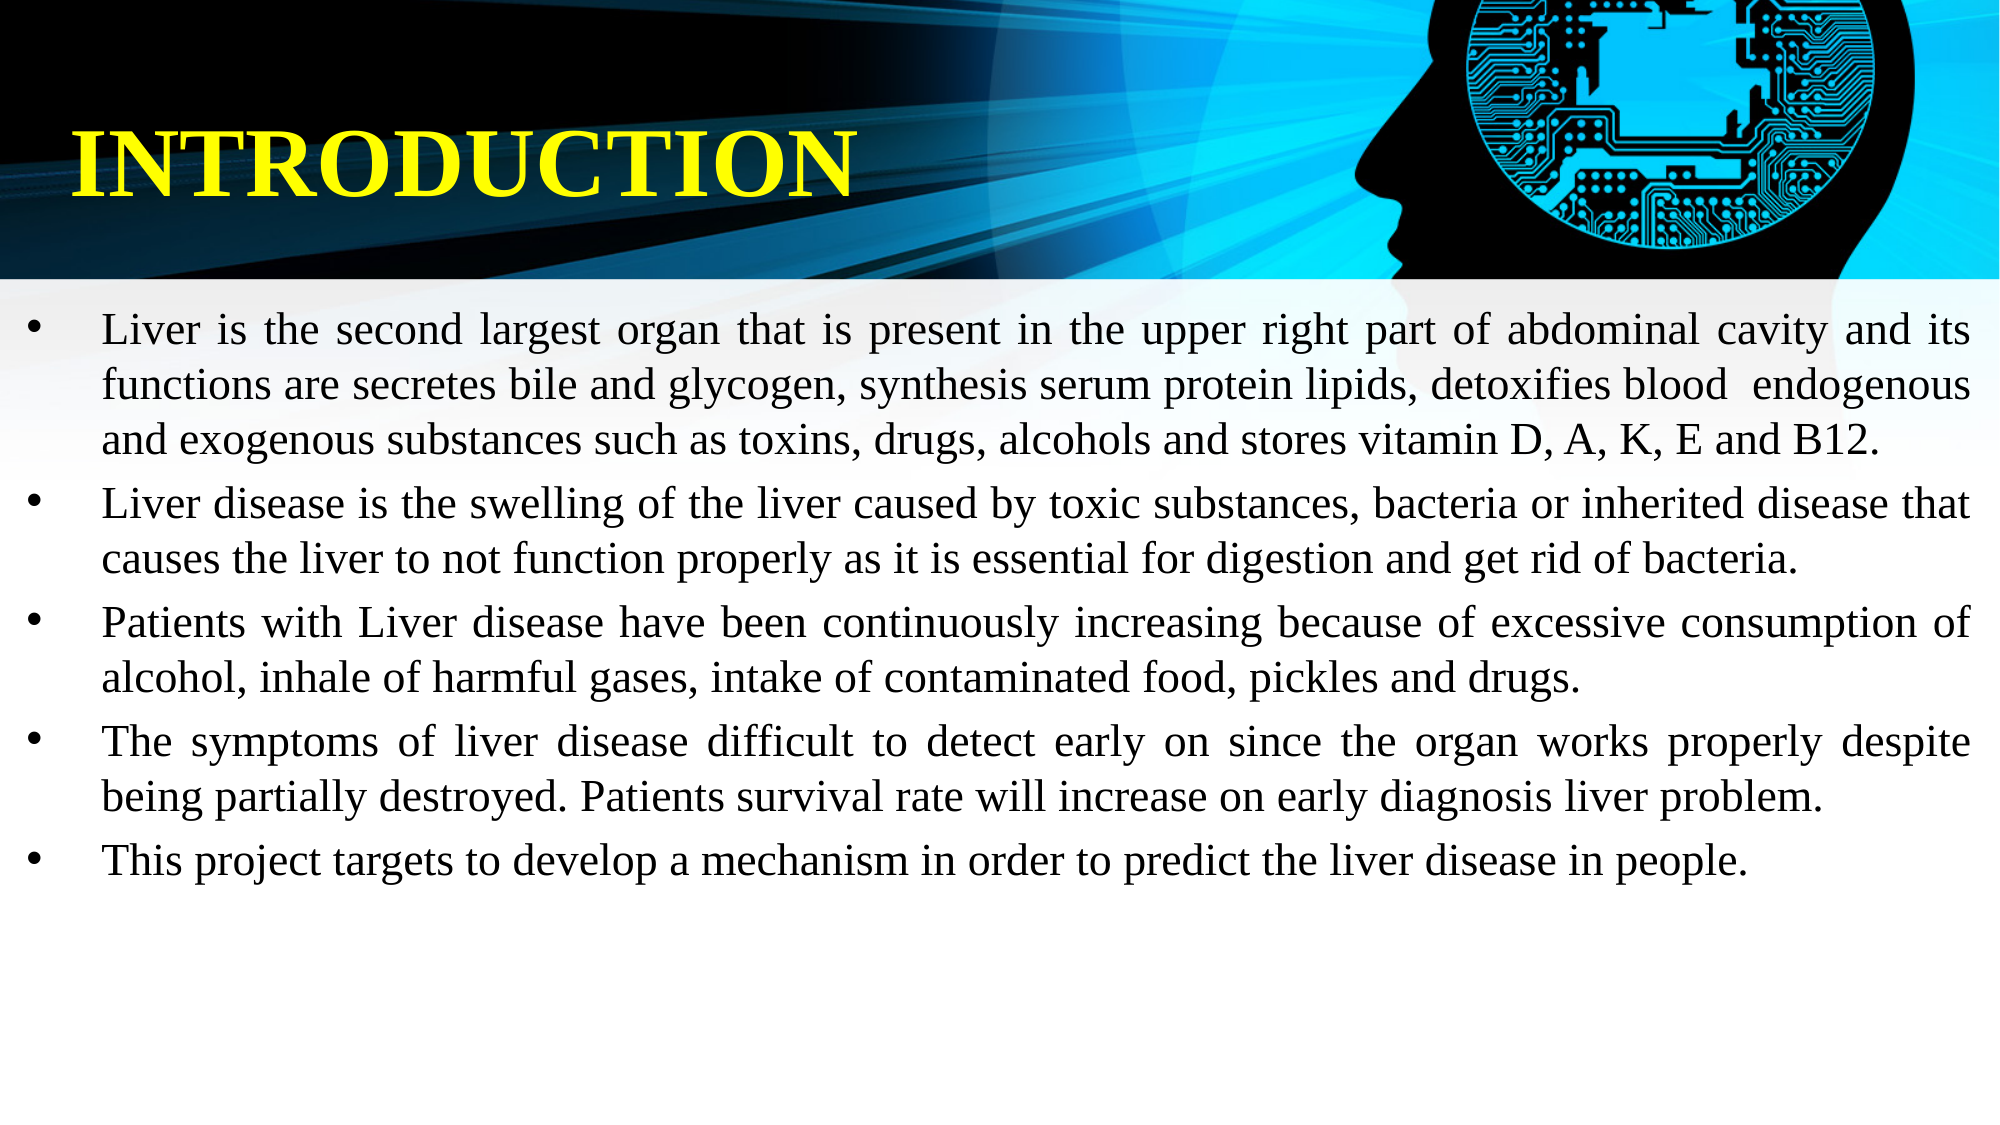

# INTRODUCTION
Liver is the second largest organ that is present in the upper right part of abdominal cavity and its functions are secretes bile and glycogen, synthesis serum protein lipids, detoxifies blood  endogenous and exogenous substances such as toxins, drugs, alcohols and stores vitamin D, A, K, E and B12.
Liver disease is the swelling of the liver caused by toxic substances, bacteria or inherited disease that causes the liver to not function properly as it is essential for digestion and get rid of bacteria.
Patients with Liver disease have been continuously increasing because of excessive consumption of alcohol, inhale of harmful gases, intake of contaminated food, pickles and drugs.
The symptoms of liver disease difficult to detect early on since the organ works properly despite being partially destroyed. Patients survival rate will increase on early diagnosis liver problem.
This project targets to develop a mechanism in order to predict the liver disease in people.